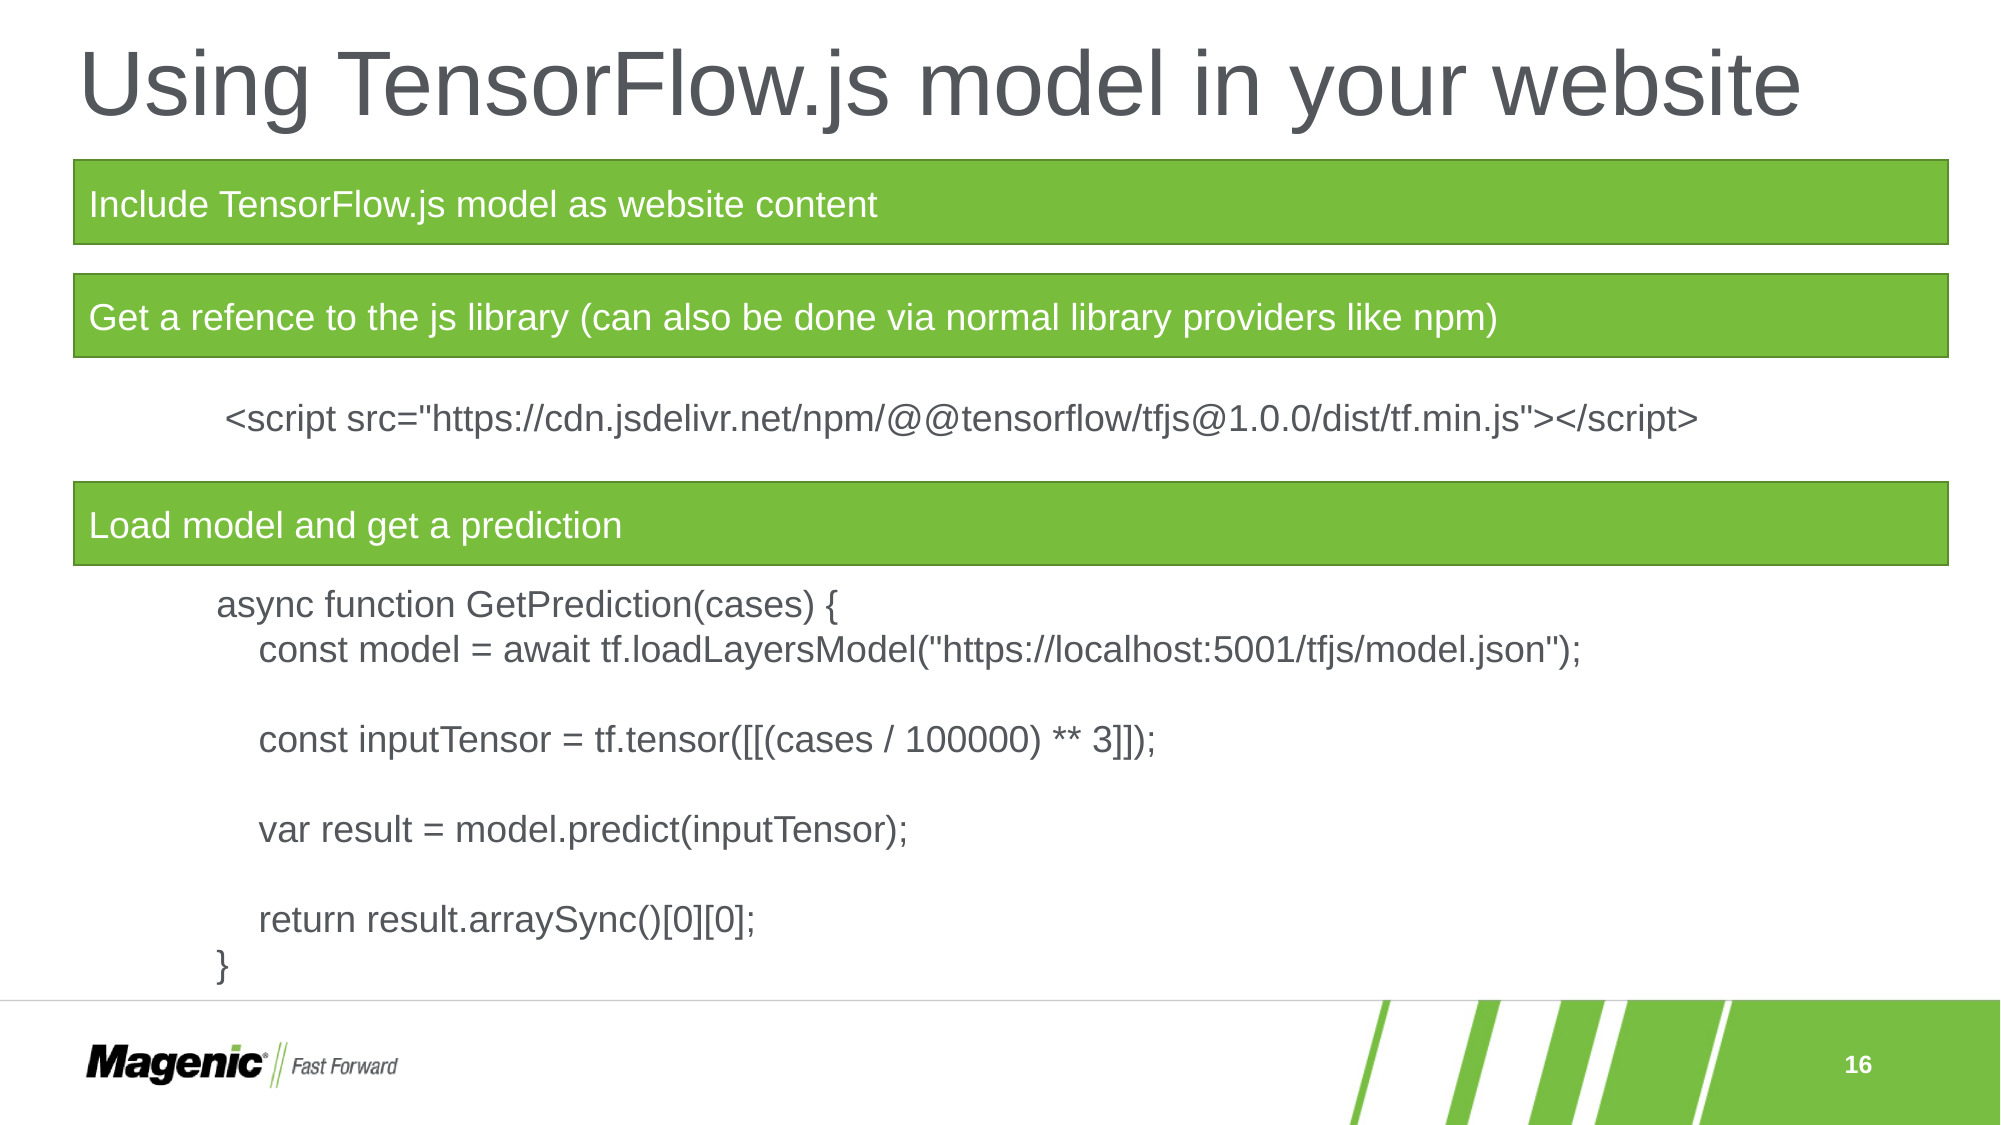

# Using TensorFlow.js model in your website
Include TensorFlow.js model as website content
Get a refence to the js library (can also be done via normal library providers like npm)
<script src="https://cdn.jsdelivr.net/npm/@@tensorflow/tfjs@1.0.0/dist/tf.min.js"></script>
Load model and get a prediction
async function GetPrediction(cases) {
    const model = await tf.loadLayersModel("https://localhost:5001/tfjs/model.json");

    const inputTensor = tf.tensor([[(cases / 100000) ** 3]]);

    var result = model.predict(inputTensor);

    return result.arraySync()[0][0];
}